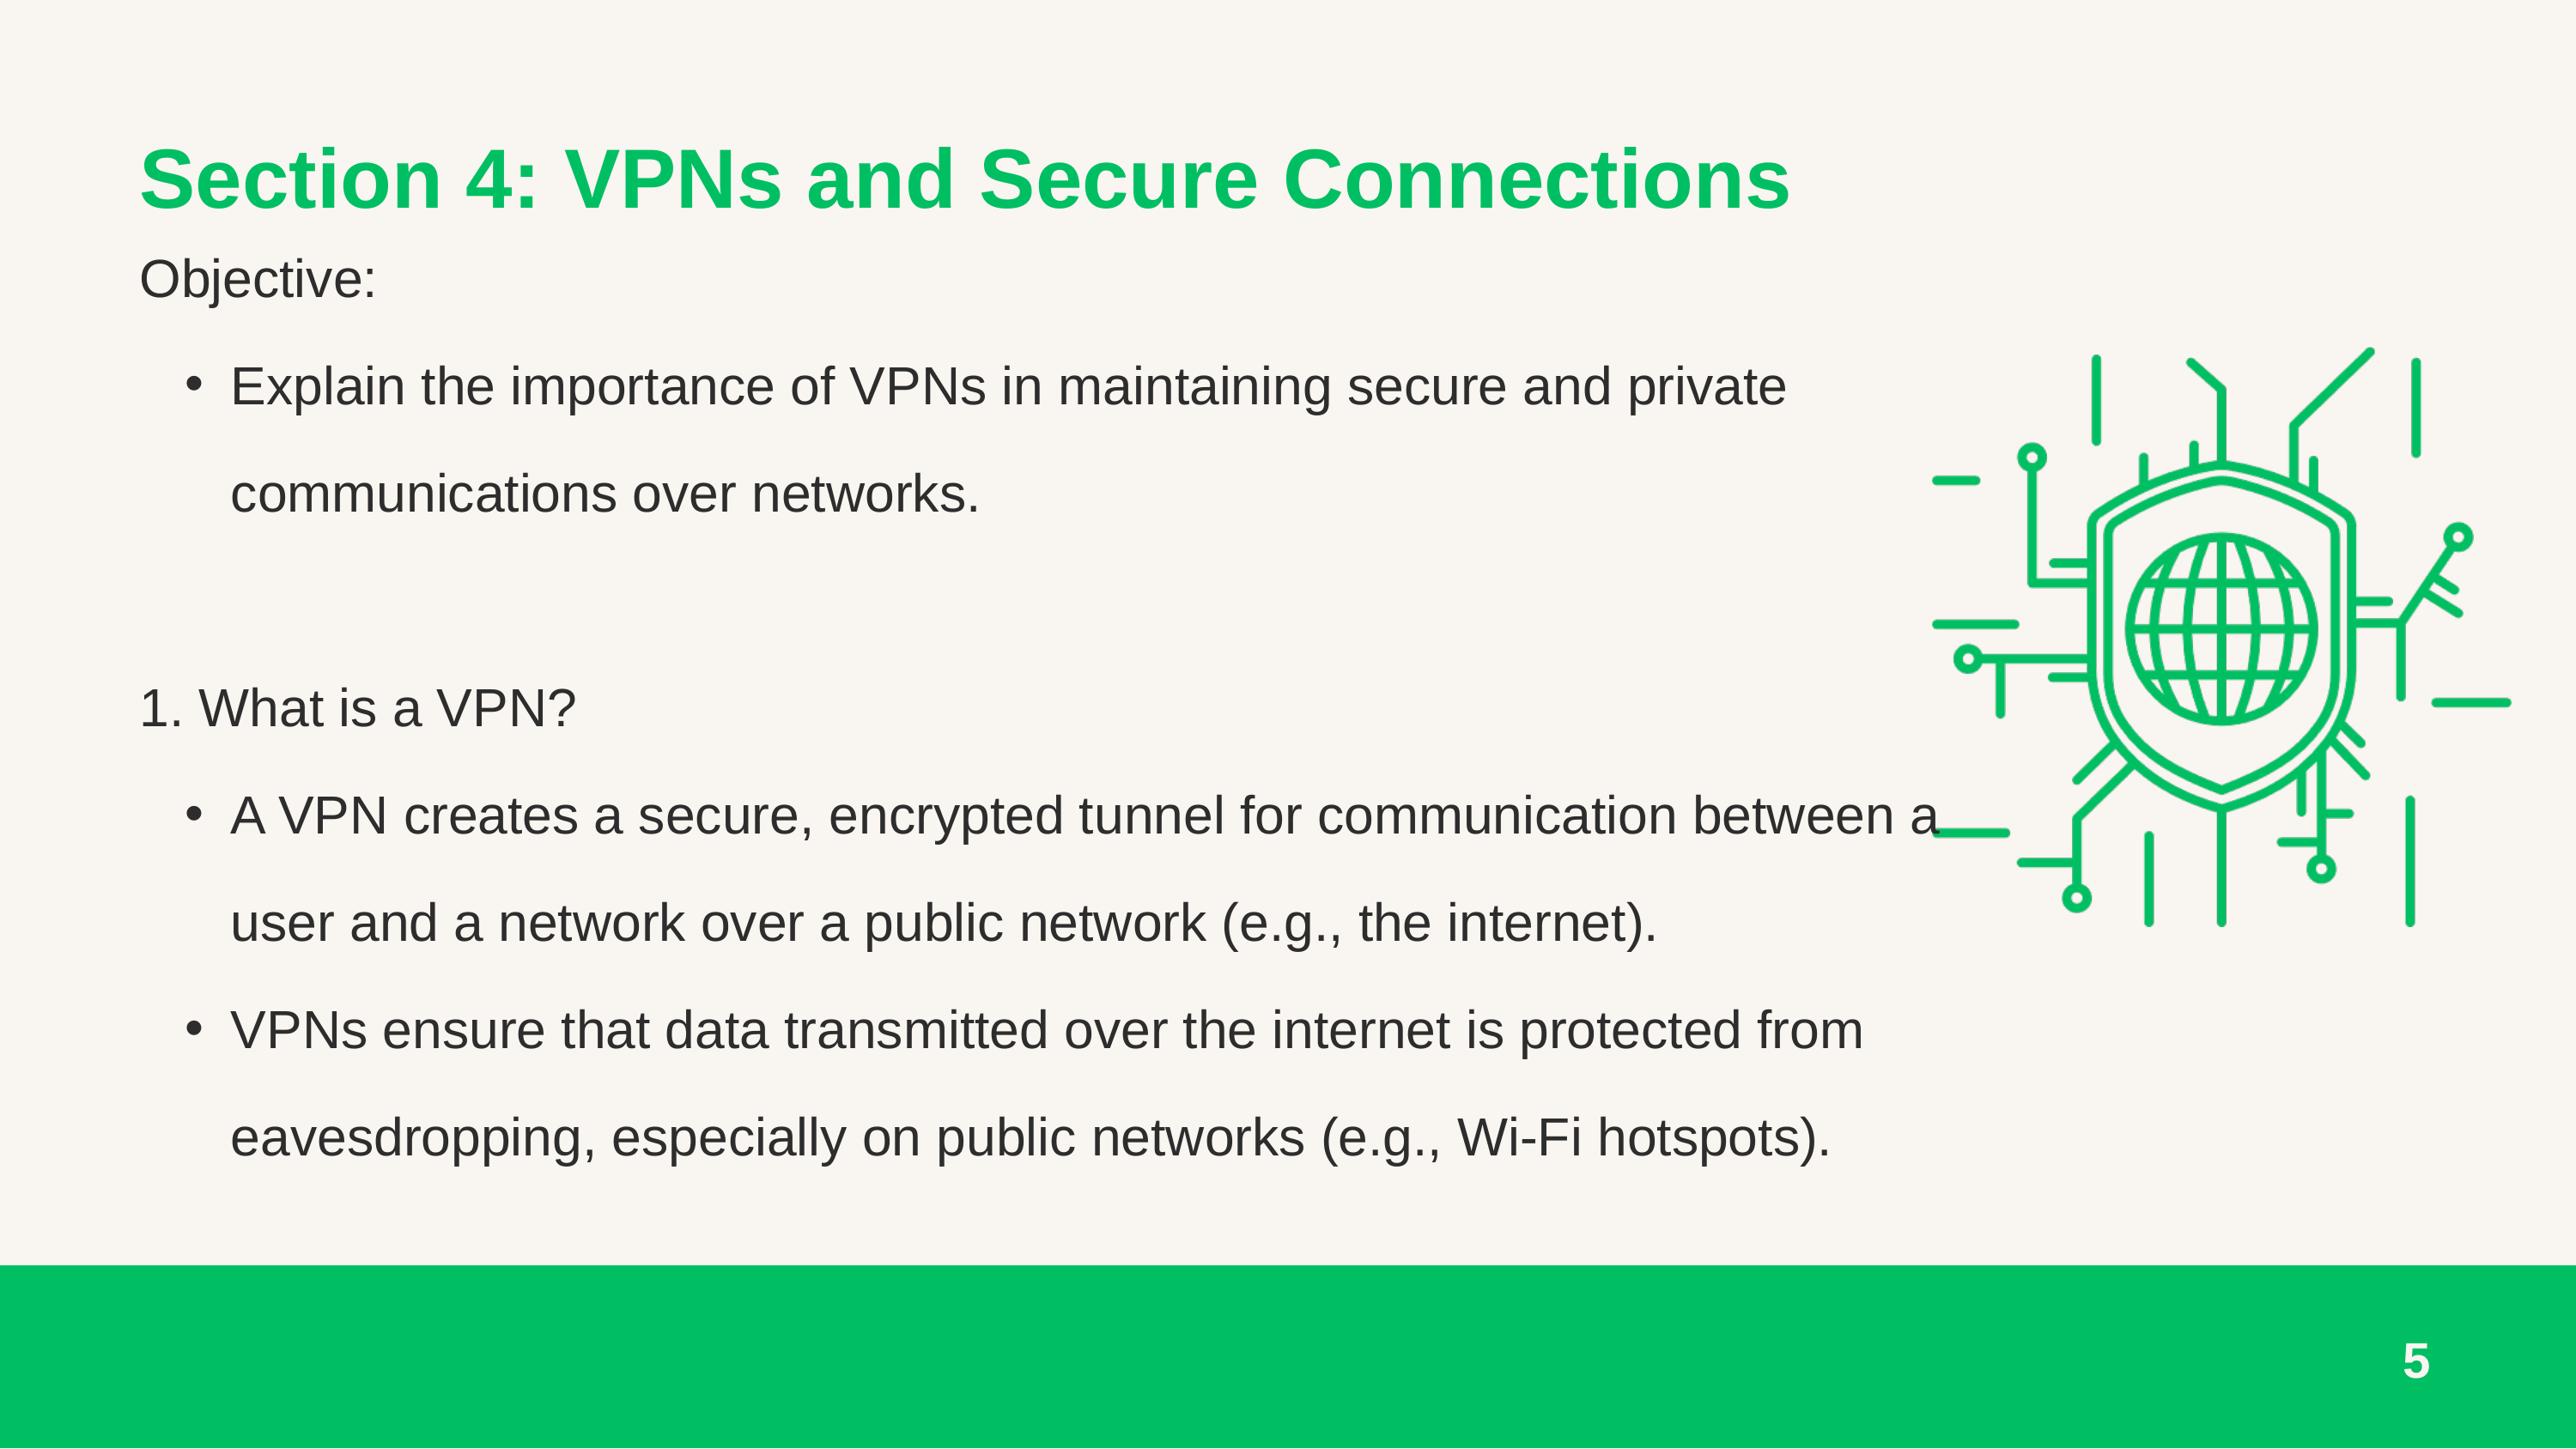

Section 4: VPNs and Secure Connections
Objective:
Explain the importance of VPNs in maintaining secure and private communications over networks.

1. What is a VPN?
A VPN creates a secure, encrypted tunnel for communication between a user and a network over a public network (e.g., the internet).
VPNs ensure that data transmitted over the internet is protected from eavesdropping, especially on public networks (e.g., Wi-Fi hotspots).

5